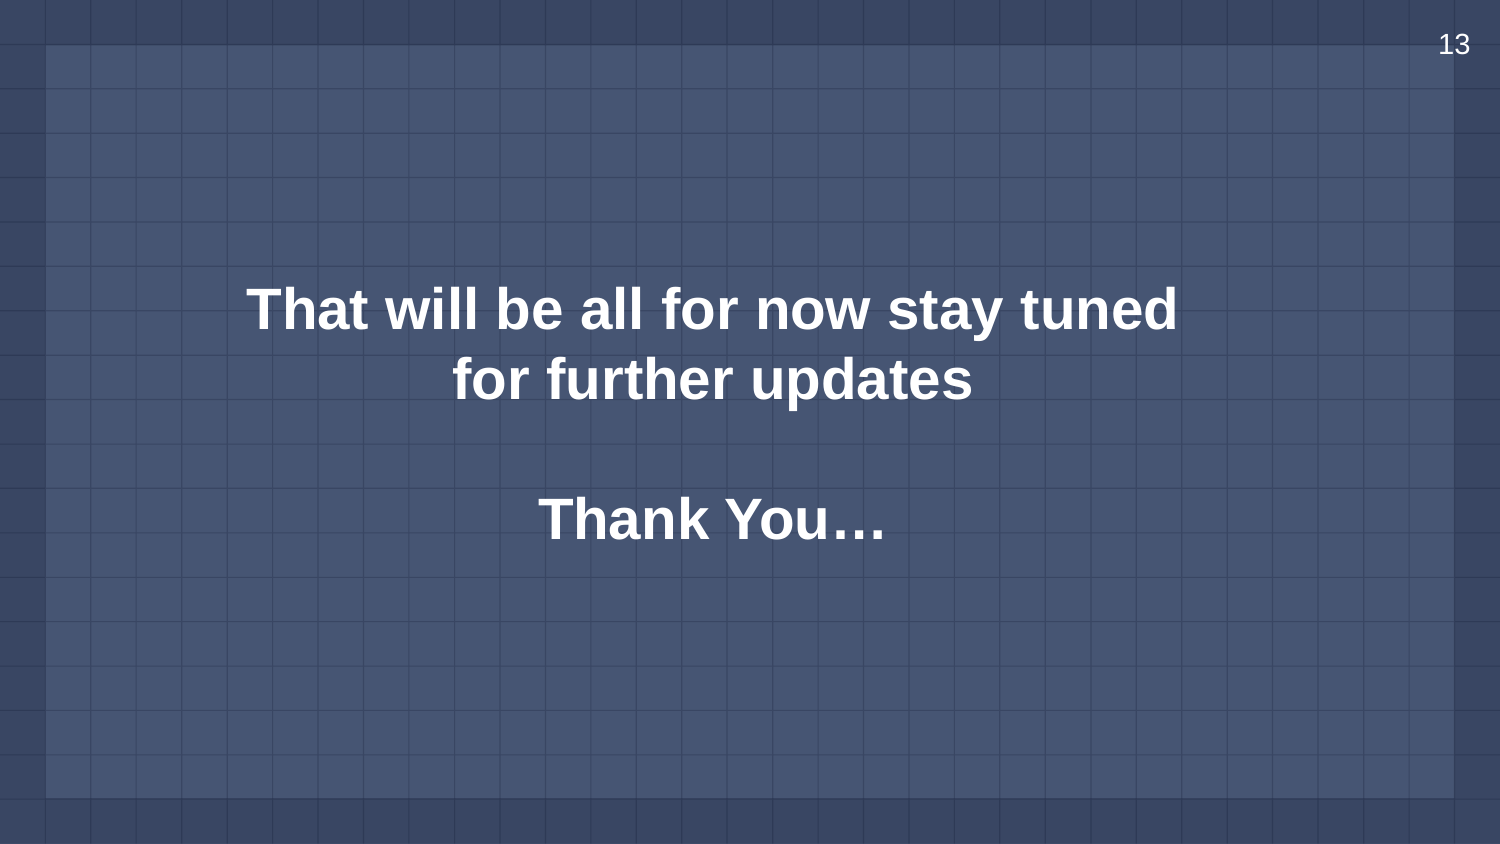

13
That will be all for now stay tuned for further updates

Thank You…